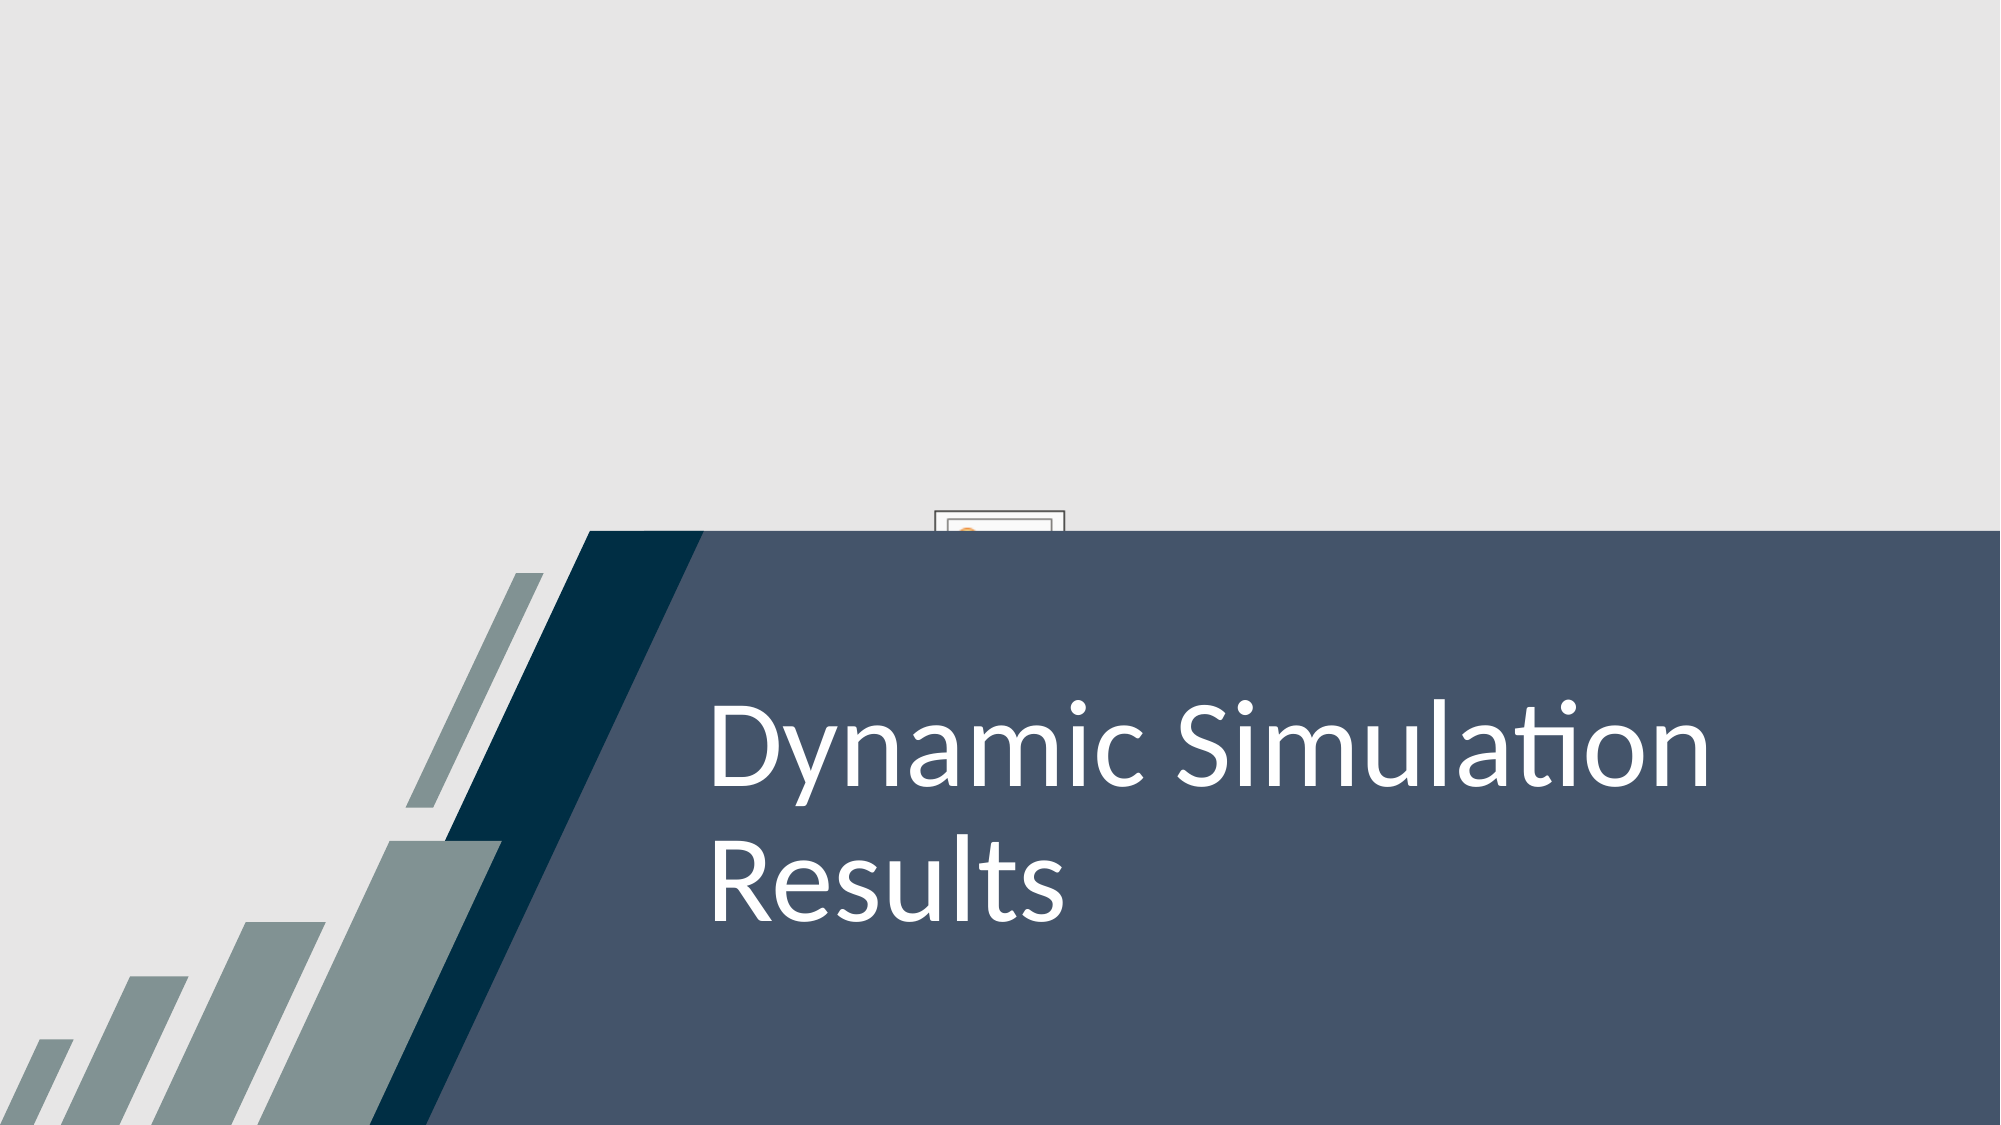

d

# Dynamic Simulation Results
Your Footer Here
26